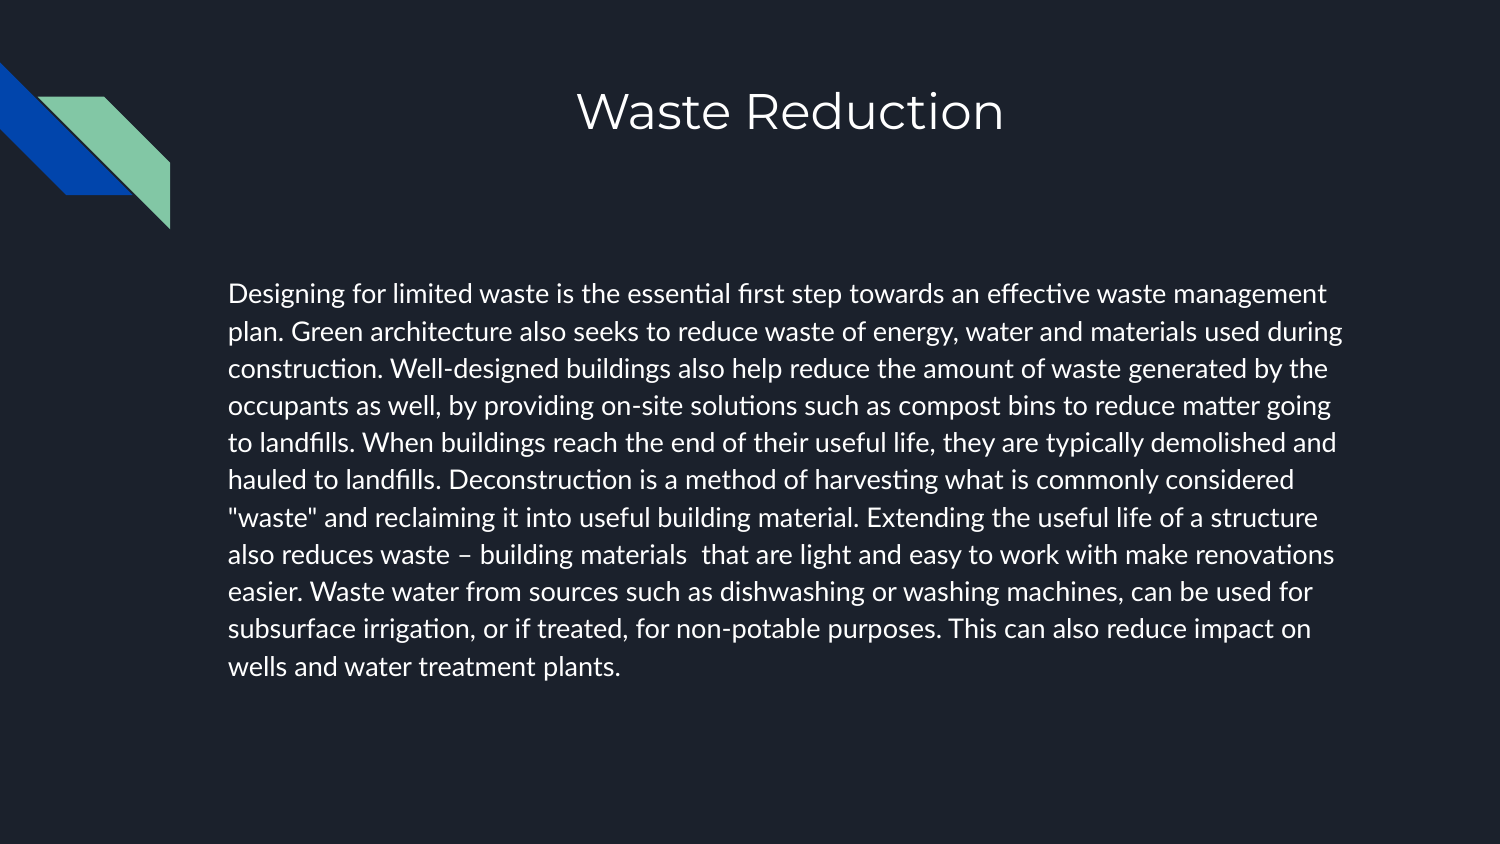

# Waste Reduction
Designing for limited waste is the essential first step towards an effective waste management plan. Green architecture also seeks to reduce waste of energy, water and materials used during construction. Well-designed buildings also help reduce the amount of waste generated by the occupants as well, by providing on-site solutions such as compost bins to reduce matter going to landfills. When buildings reach the end of their useful life, they are typically demolished and hauled to landfills. Deconstruction is a method of harvesting what is commonly considered "waste" and reclaiming it into useful building material. Extending the useful life of a structure also reduces waste – building materials  that are light and easy to work with make renovations easier. Waste water from sources such as dishwashing or washing machines, can be used for subsurface irrigation, or if treated, for non-potable purposes. This can also reduce impact on wells and water treatment plants.